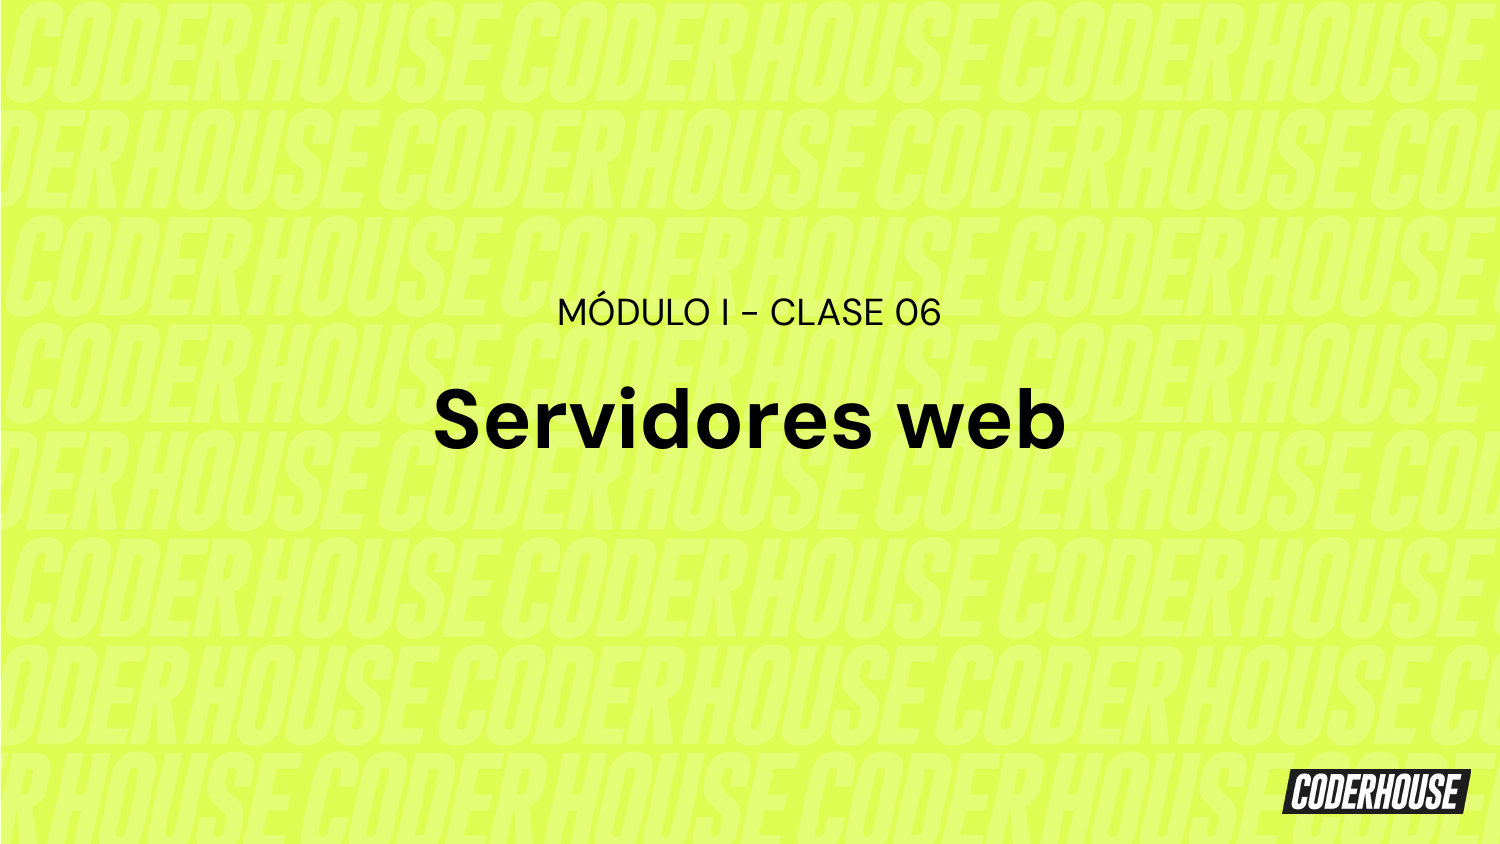

MÓDULO I - CLASE 06
Servidores web